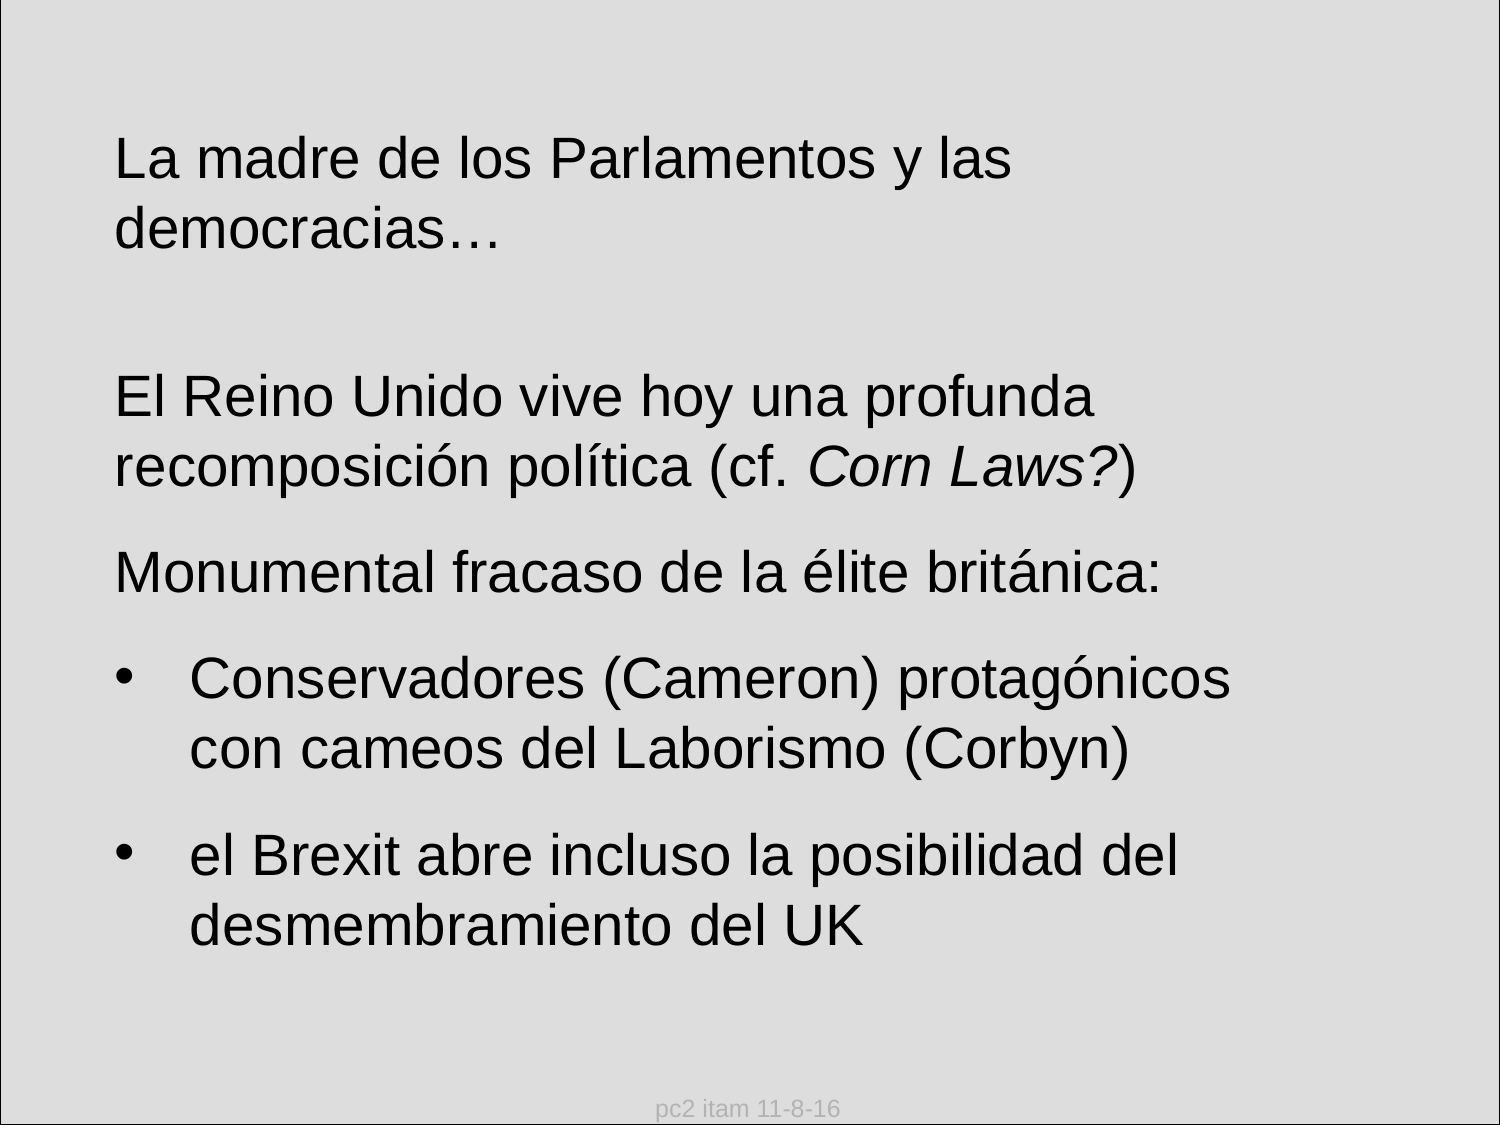

La madre de los Parlamentos y las democracias…
El Reino Unido vive hoy una profunda recomposición política (cf. Corn Laws?)
Monumental fracaso de la élite británica:
Conservadores (Cameron) protagónicos con cameos del Laborismo (Corbyn)
el Brexit abre incluso la posibilidad del desmembramiento del UK